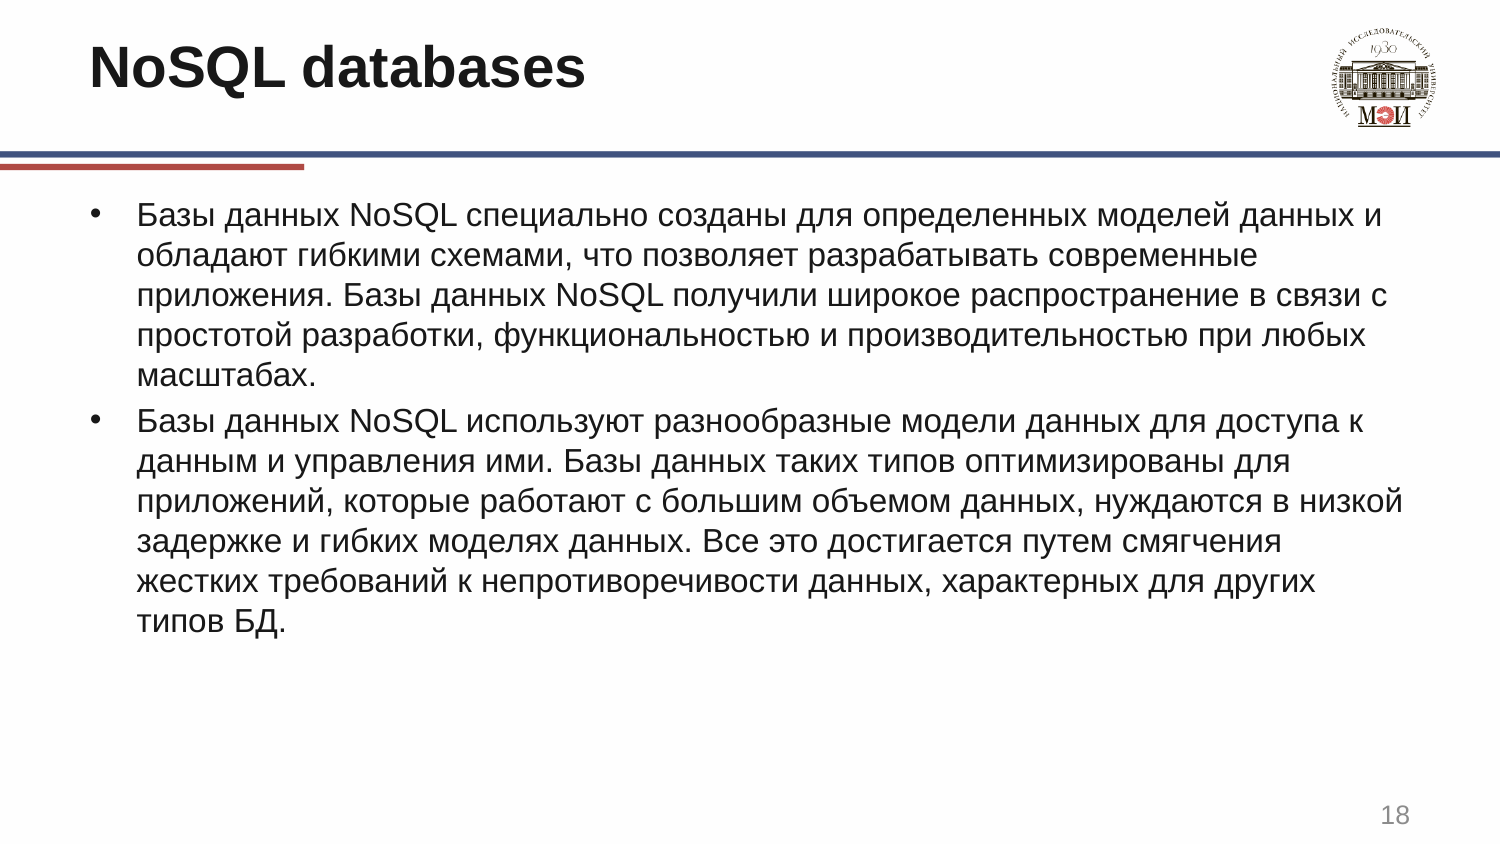

# NoSQL databases
Базы данных NoSQL специально созданы для определенных моделей данных и обладают гибкими схемами, что позволяет разрабатывать современные приложения. Базы данных NoSQL получили широкое распространение в связи с простотой разработки, функциональностью и производительностью при любых масштабах.
Базы данных NoSQL используют разнообразные модели данных для доступа к данным и управления ими. Базы данных таких типов оптимизированы для приложений, которые работают с большим объемом данных, нуждаются в низкой задержке и гибких моделях данных. Все это достигается путем смягчения жестких требований к непротиворечивости данных, характерных для других типов БД.

18